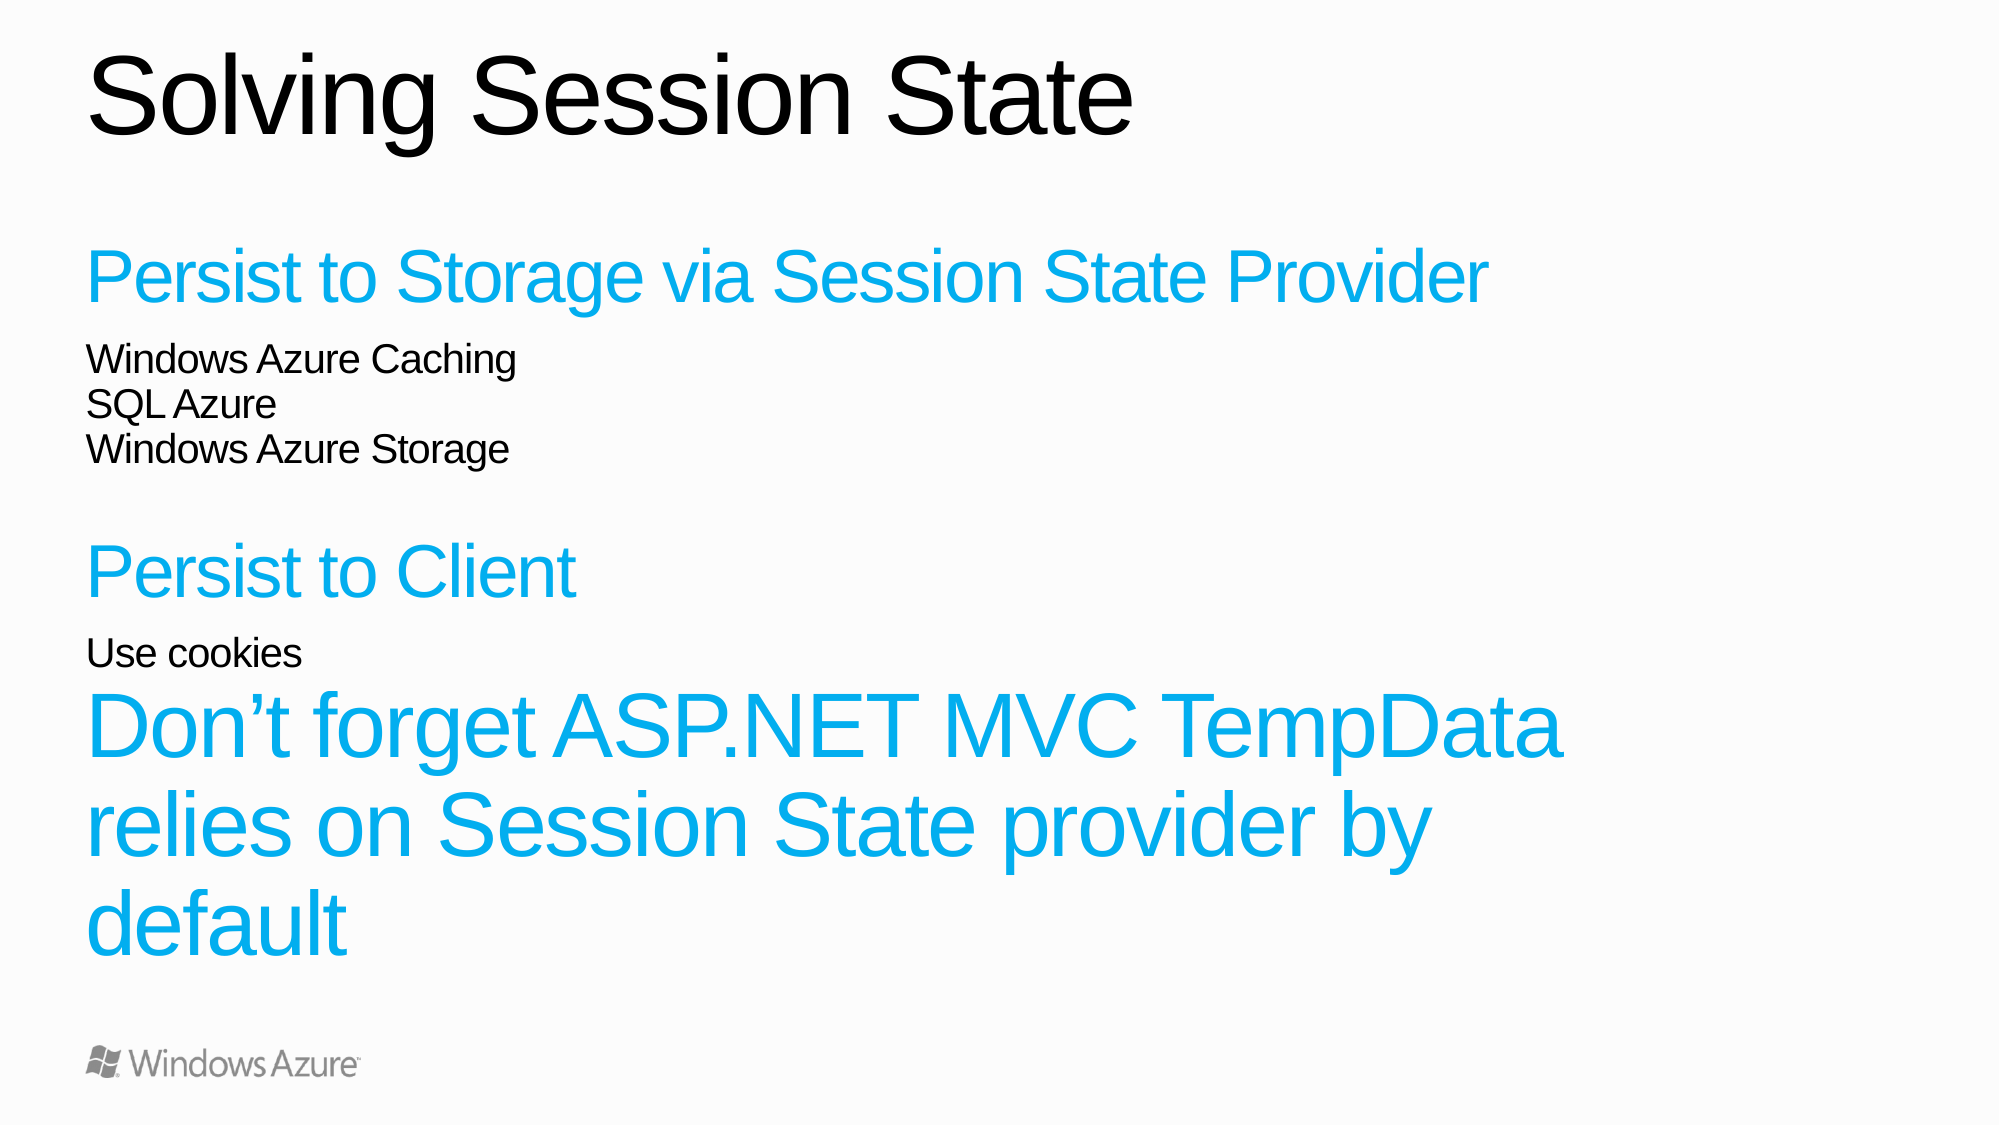

# Solving Session State
Persist to Storage via Session State Provider
Windows Azure Caching
SQL Azure
Windows Azure Storage

Persist to Client
Use cookies
Don’t forget ASP.NET MVC TempData
relies on Session State provider by default